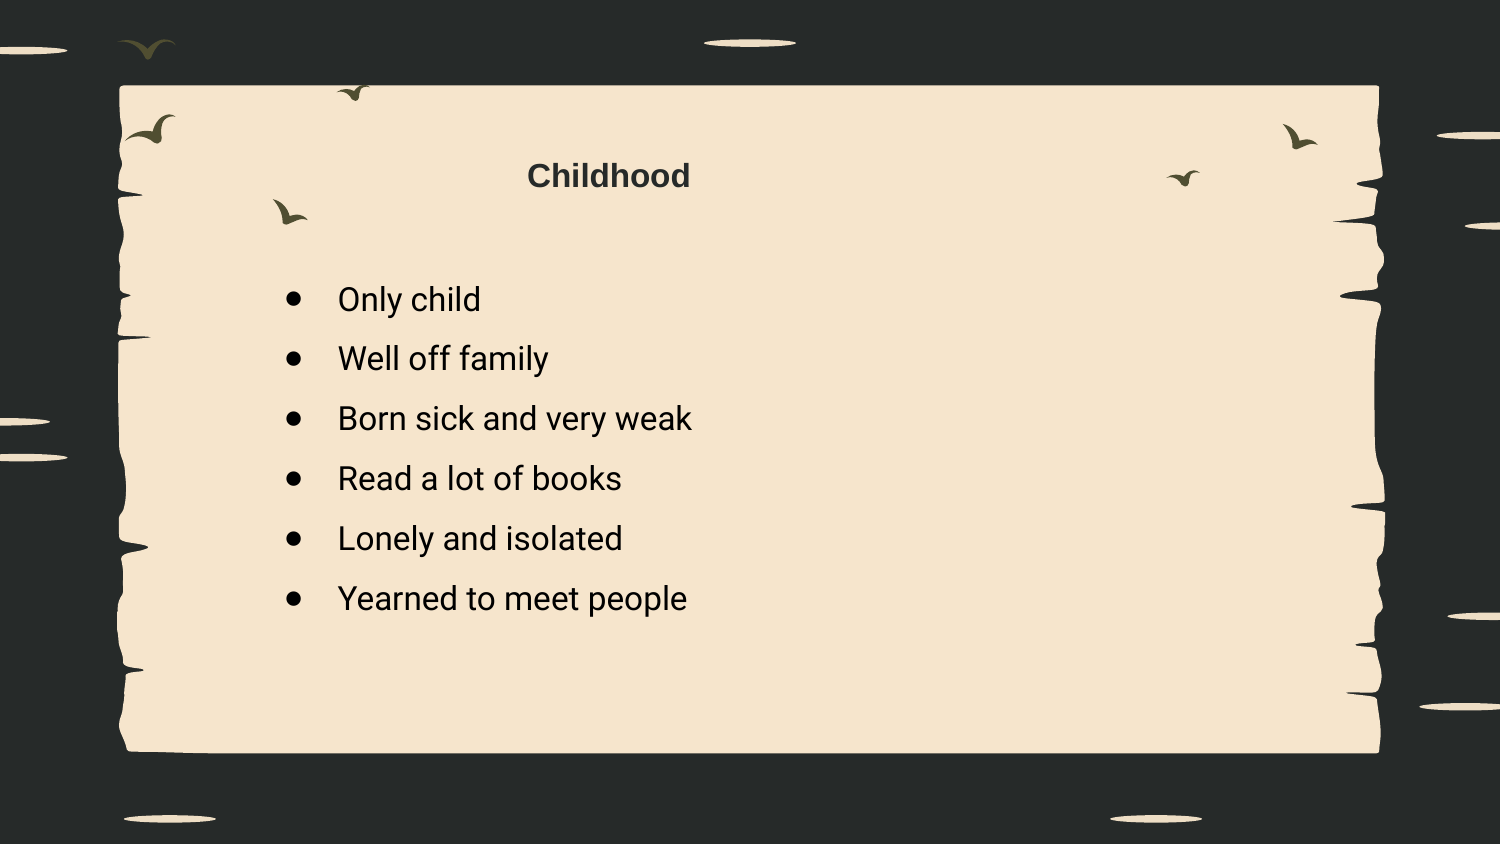

# Childhood
Only child
Well off family
Born sick and very weak
Read a lot of books
Lonely and isolated
Yearned to meet people